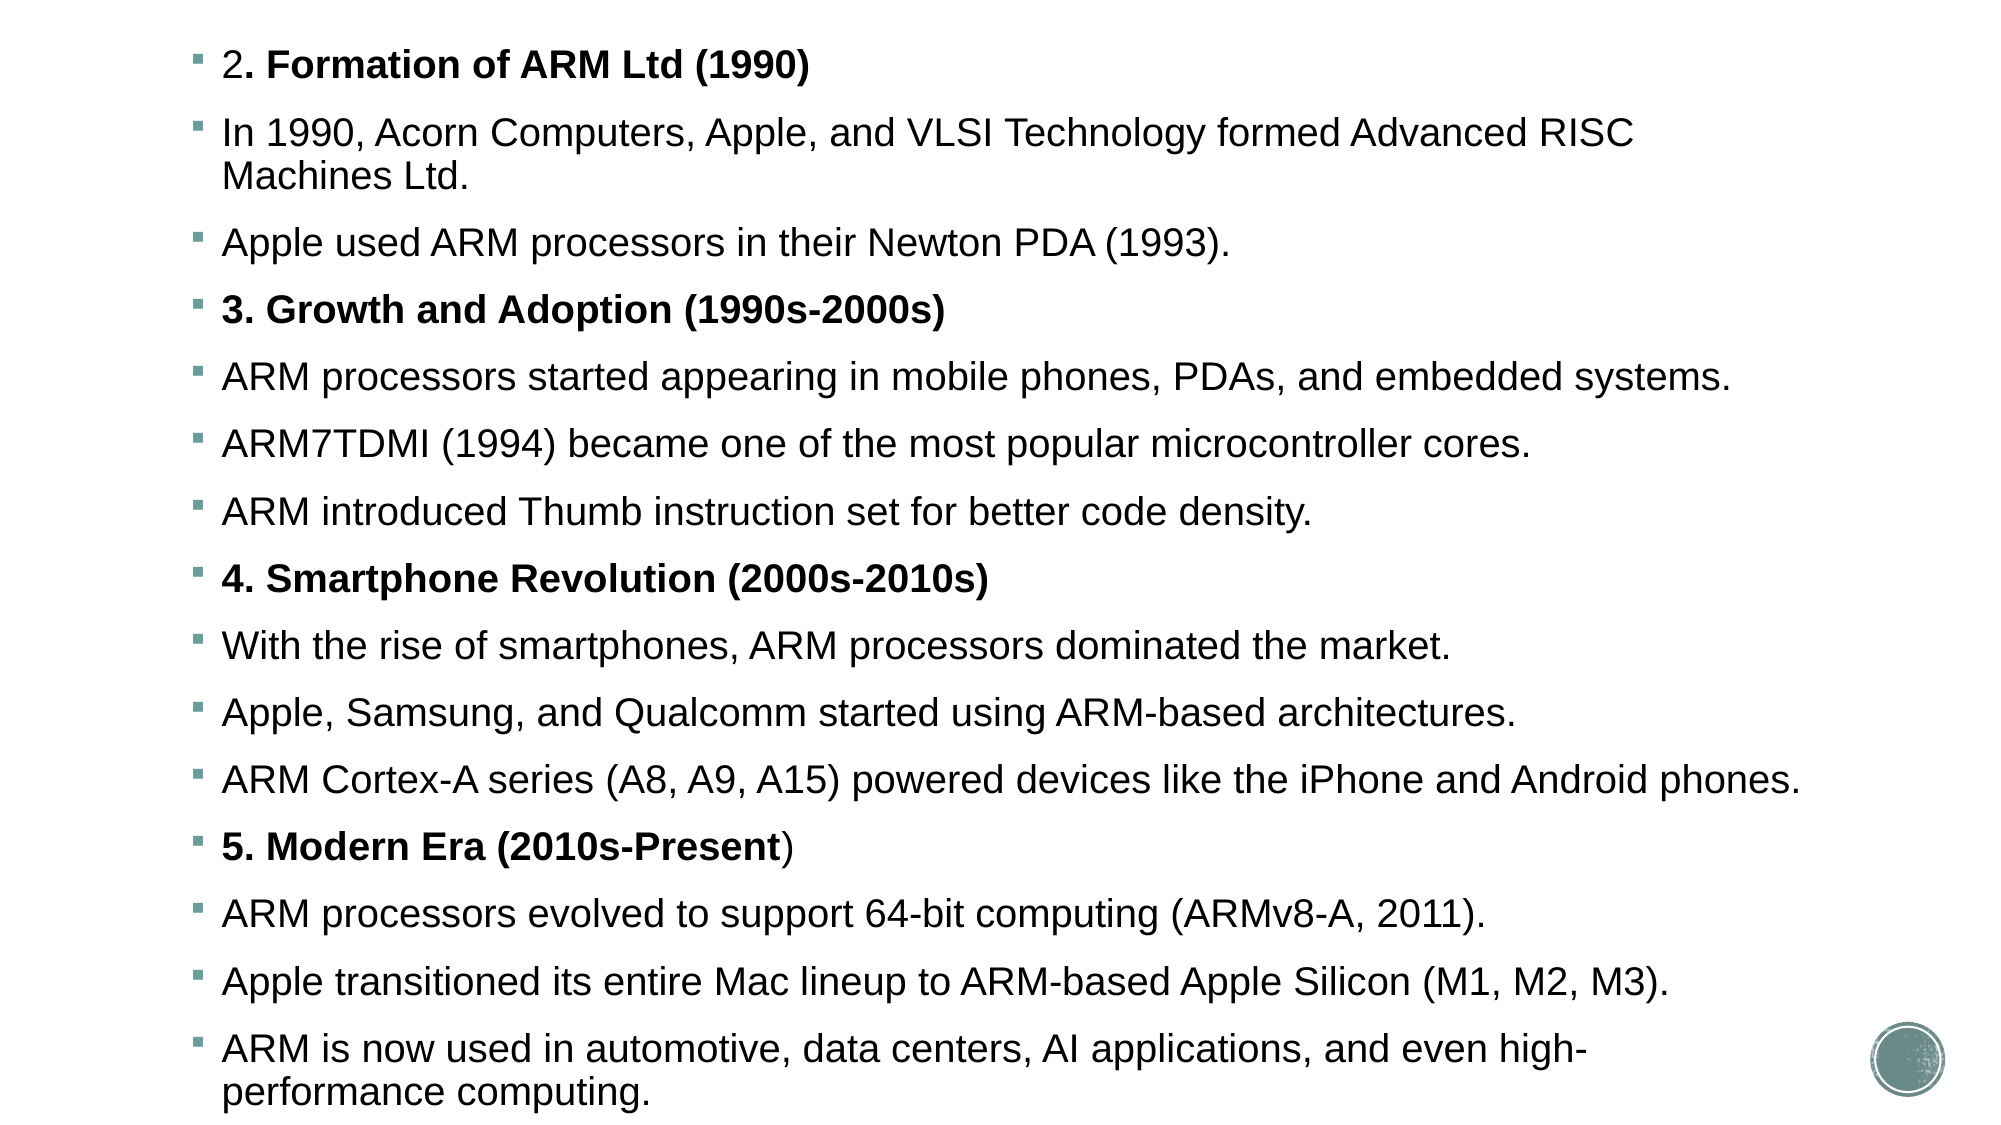

#
2. Formation of ARM Ltd (1990)
In 1990, Acorn Computers, Apple, and VLSI Technology formed Advanced RISC Machines Ltd.
Apple used ARM processors in their Newton PDA (1993).
3. Growth and Adoption (1990s-2000s)
ARM processors started appearing in mobile phones, PDAs, and embedded systems.
ARM7TDMI (1994) became one of the most popular microcontroller cores.
ARM introduced Thumb instruction set for better code density.
4. Smartphone Revolution (2000s-2010s)
With the rise of smartphones, ARM processors dominated the market.
Apple, Samsung, and Qualcomm started using ARM-based architectures.
ARM Cortex-A series (A8, A9, A15) powered devices like the iPhone and Android phones.
5. Modern Era (2010s-Present)
ARM processors evolved to support 64-bit computing (ARMv8-A, 2011).
Apple transitioned its entire Mac lineup to ARM-based Apple Silicon (M1, M2, M3).
ARM is now used in automotive, data centers, AI applications, and even high-performance computing.